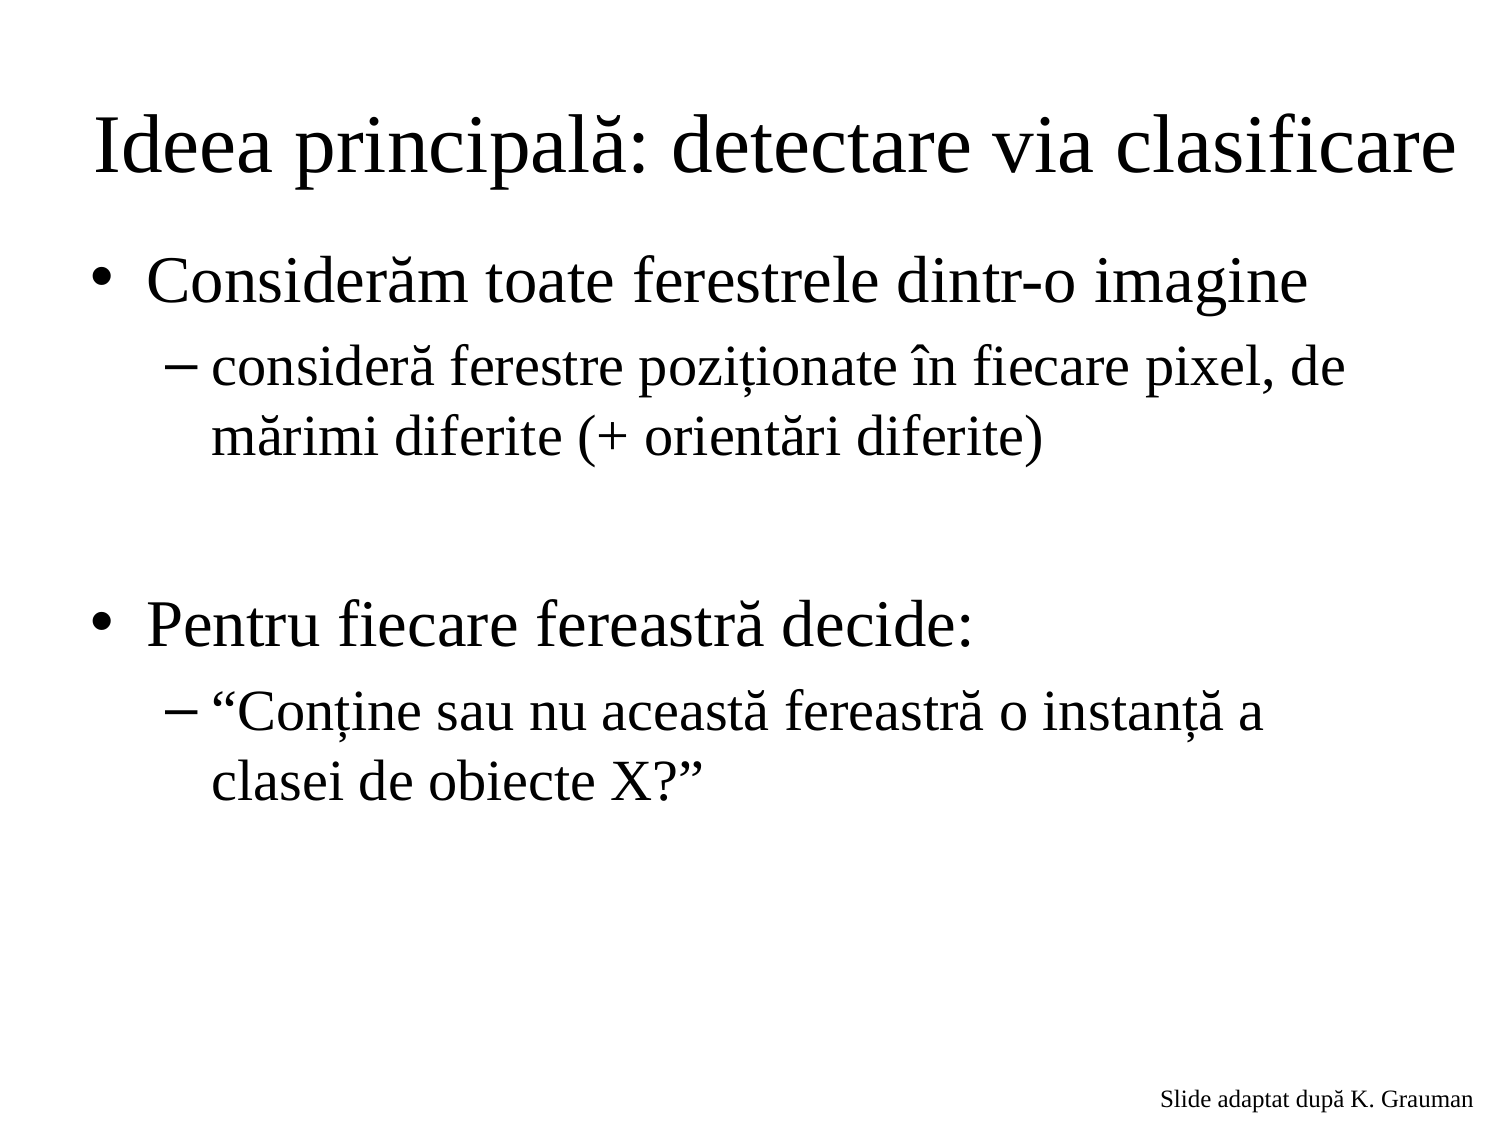

# Ideea principală: detectare via clasificare
Considerăm toate ferestrele dintr-o imagine
consideră ferestre poziționate în fiecare pixel, de mărimi diferite (+ orientări diferite)

Pentru fiecare fereastră decide:
“Conține sau nu această fereastră o instanță a clasei de obiecte X?”

Slide adaptat după K. Grauman